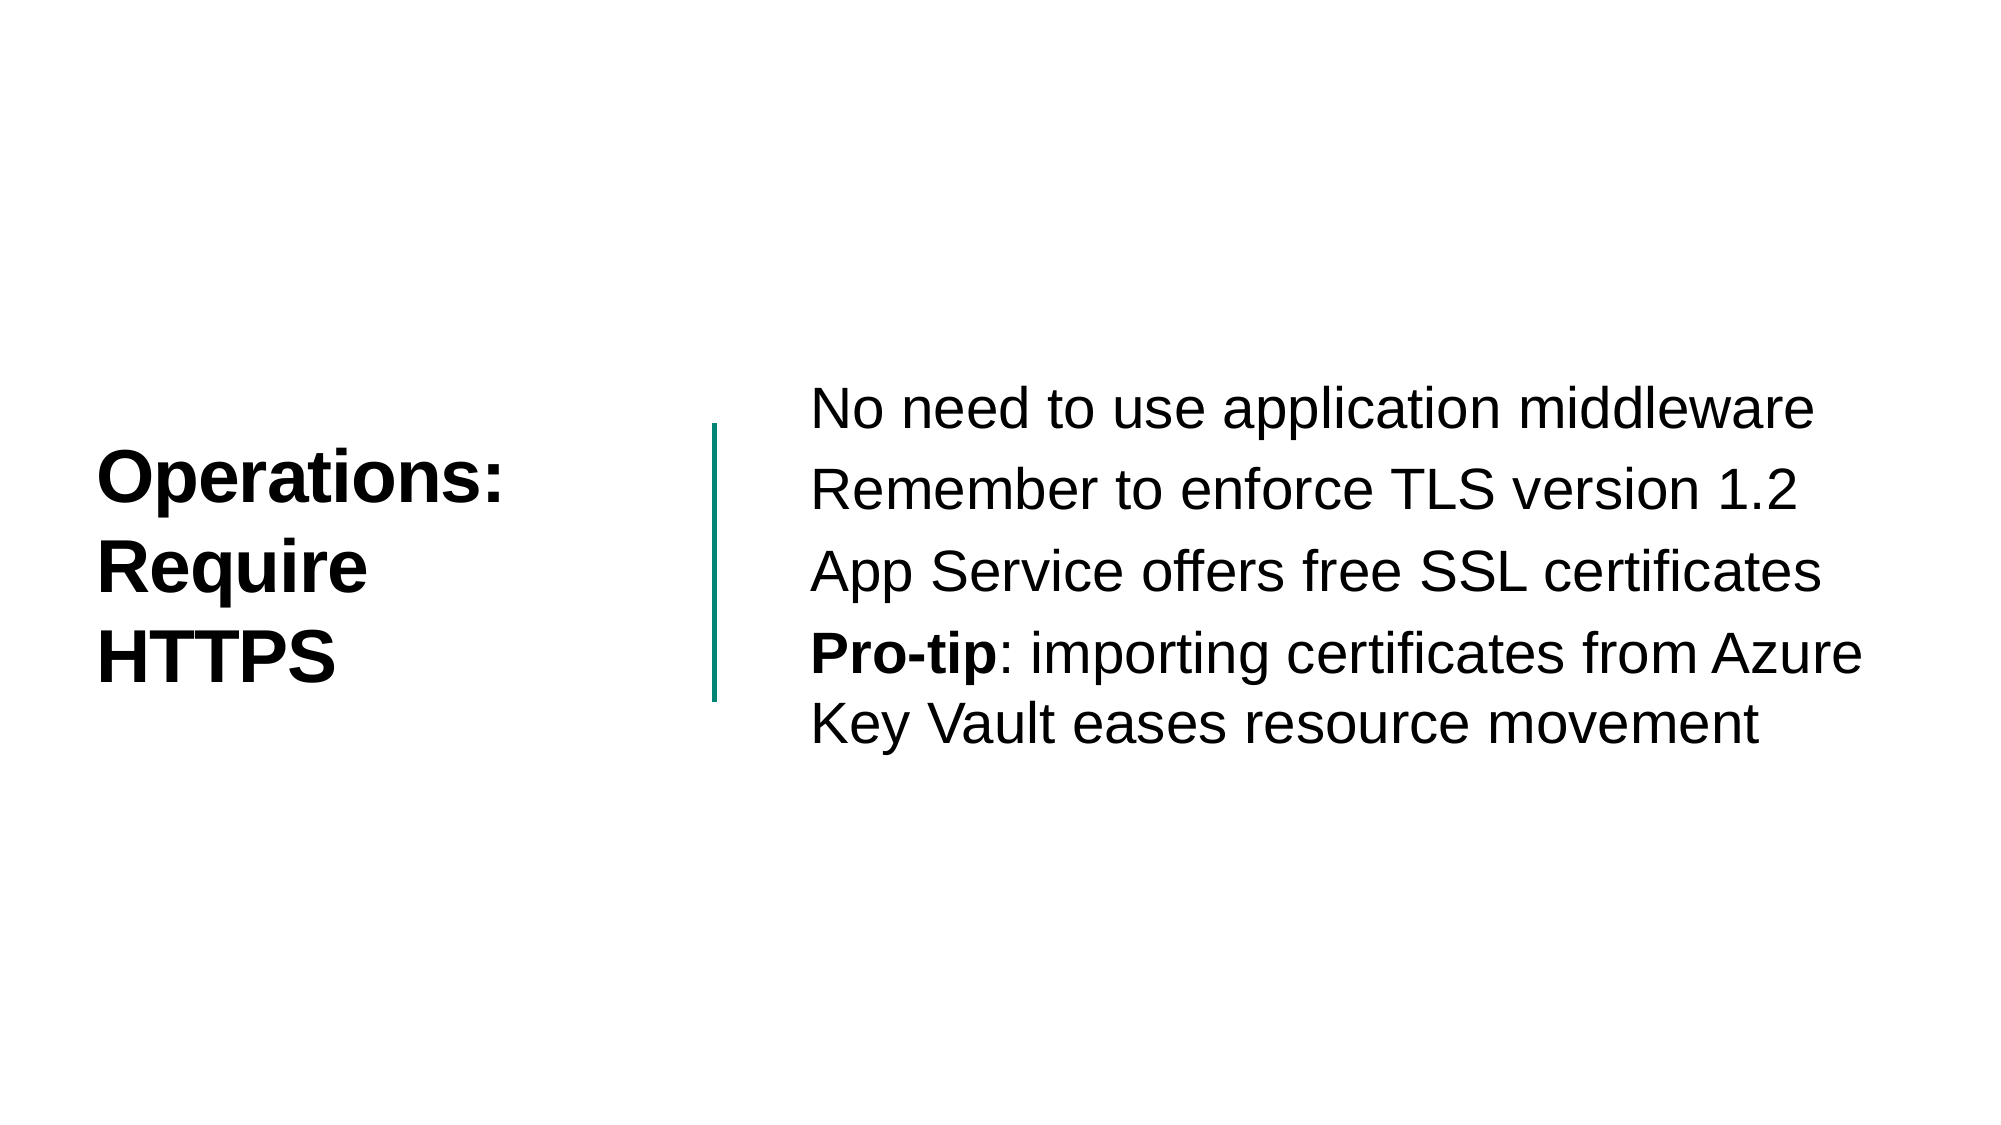

No need to use application middleware
Remember to enforce TLS version 1.2
App Service offers free SSL certificates
Pro-tip: importing certificates from Azure Key Vault eases resource movement
# Operations: Require HTTPS